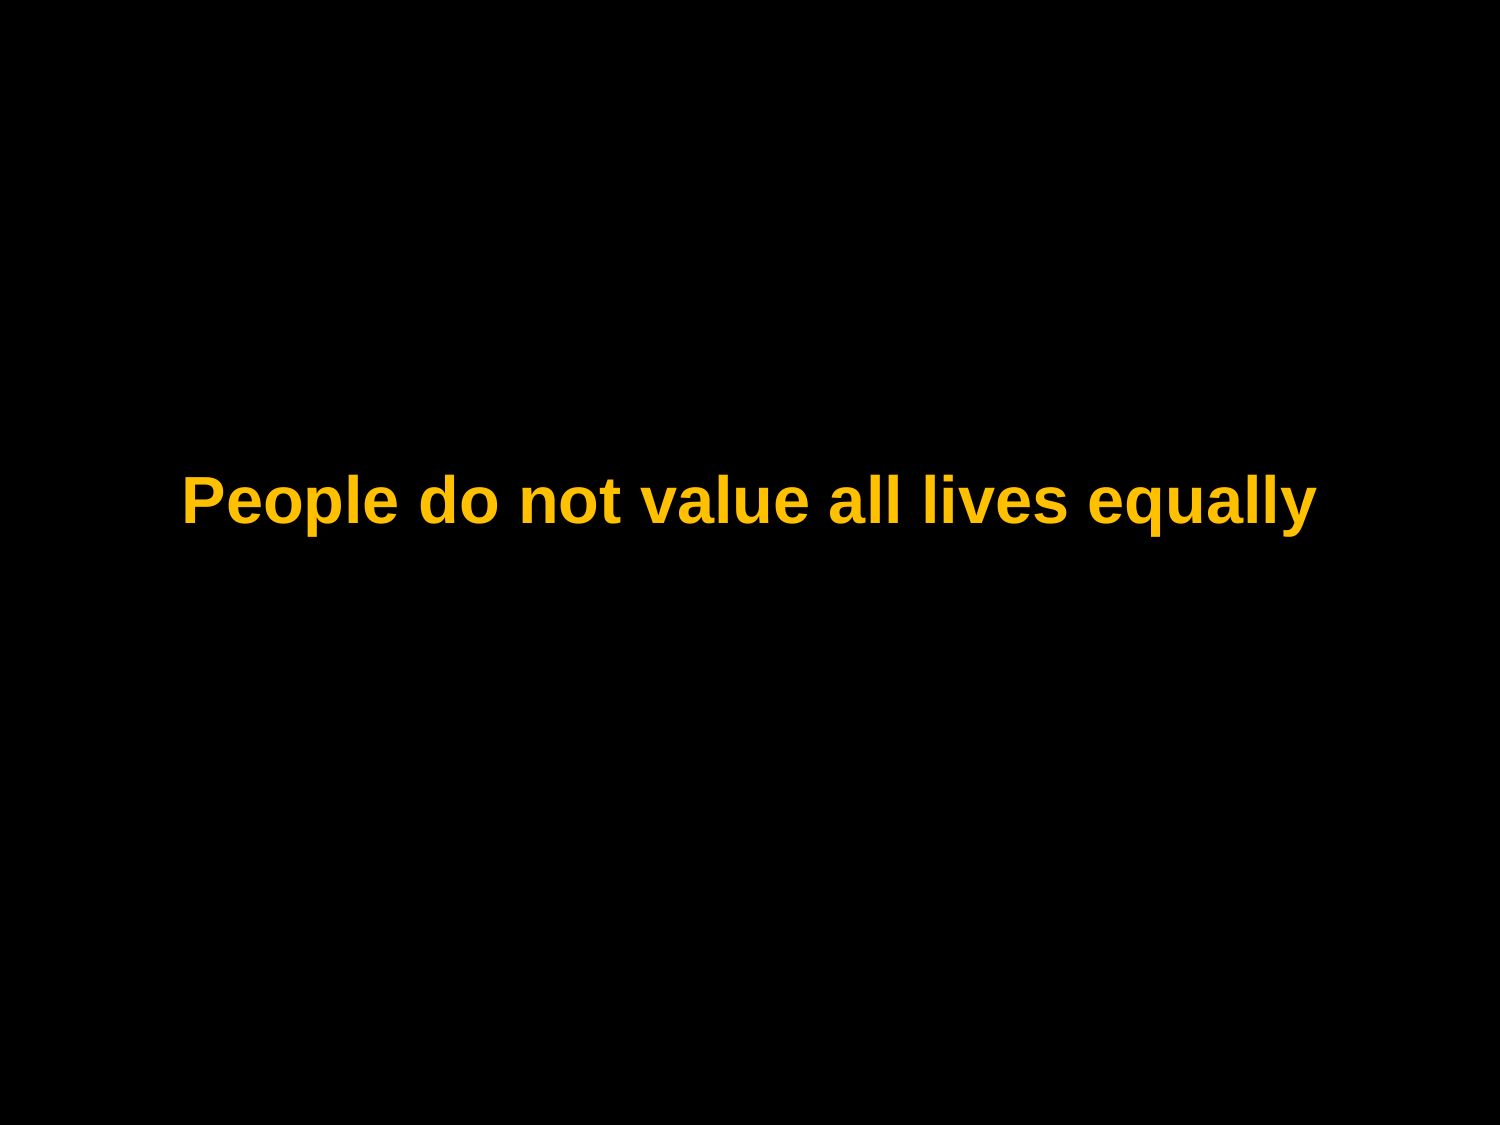

#

People do not value all lives equally